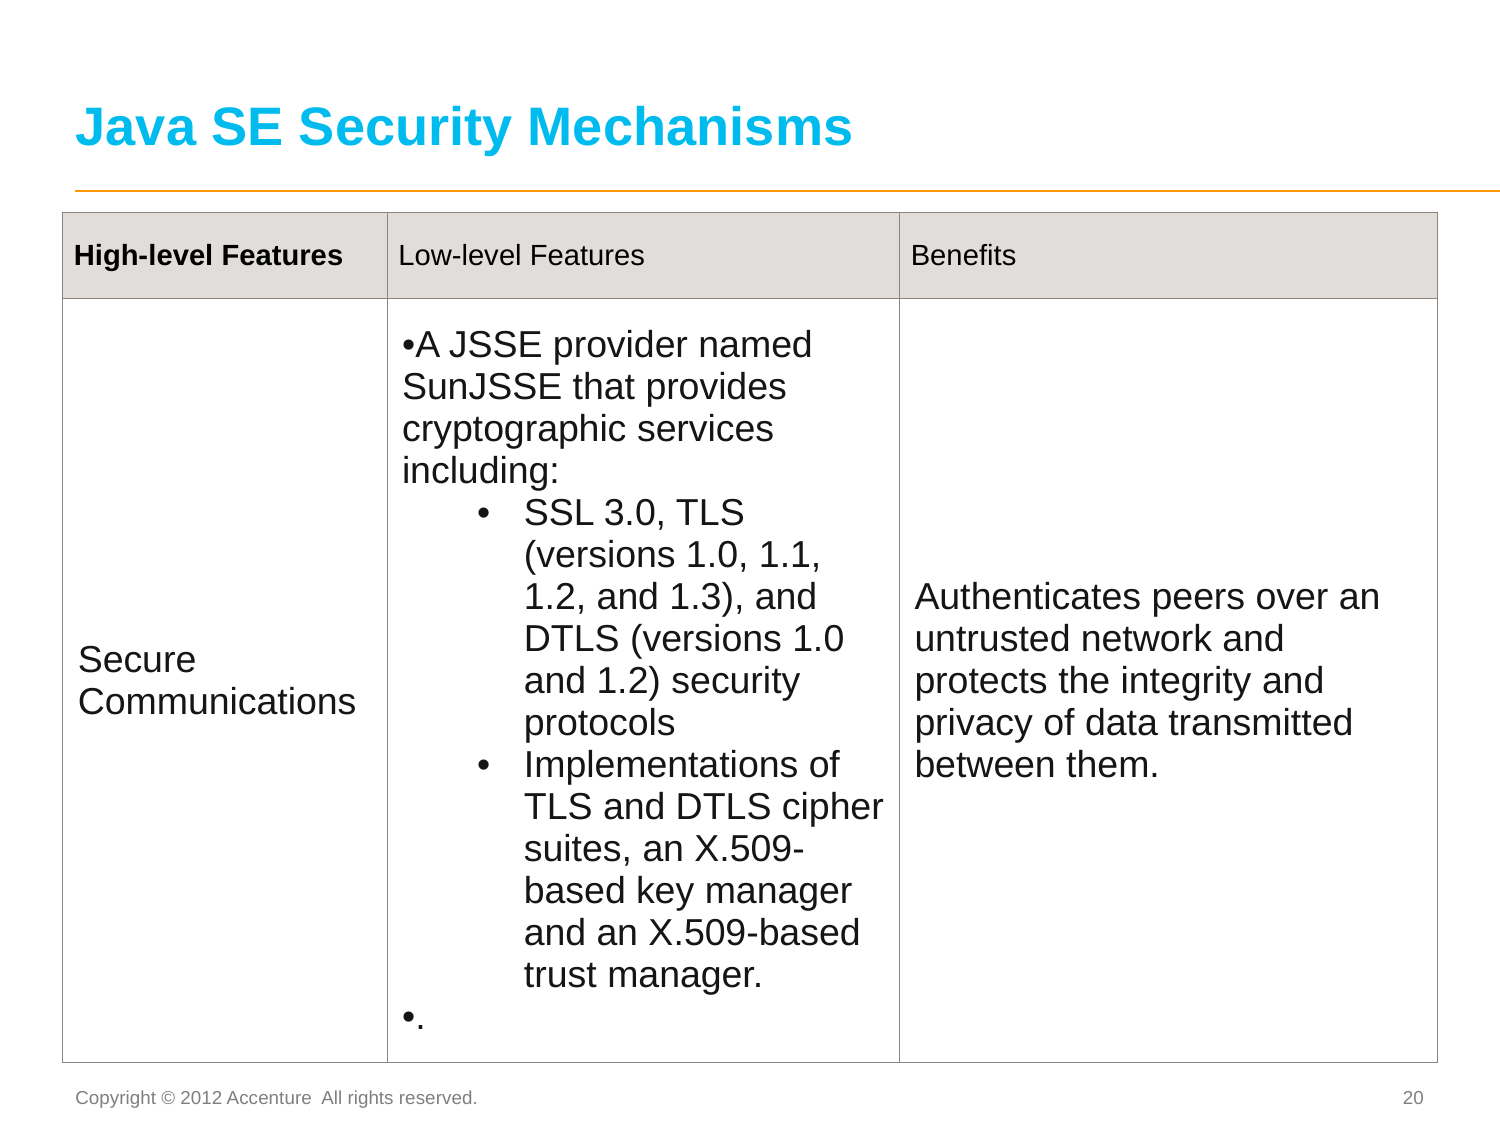

# Java SE Security Mechanisms
| High-level Features | Low-level Features | Benefits |
| --- | --- | --- |
| Secure Communications | A JSSE provider named SunJSSE that provides cryptographic services including: SSL 3.0, TLS (versions 1.0, 1.1, 1.2, and 1.3), and DTLS (versions 1.0 and 1.2) security protocols Implementations of TLS and DTLS cipher suites, an X.509-based key manager and an X.509-based trust manager. . | Authenticates peers over an untrusted network and protects the integrity and privacy of data transmitted between them. |